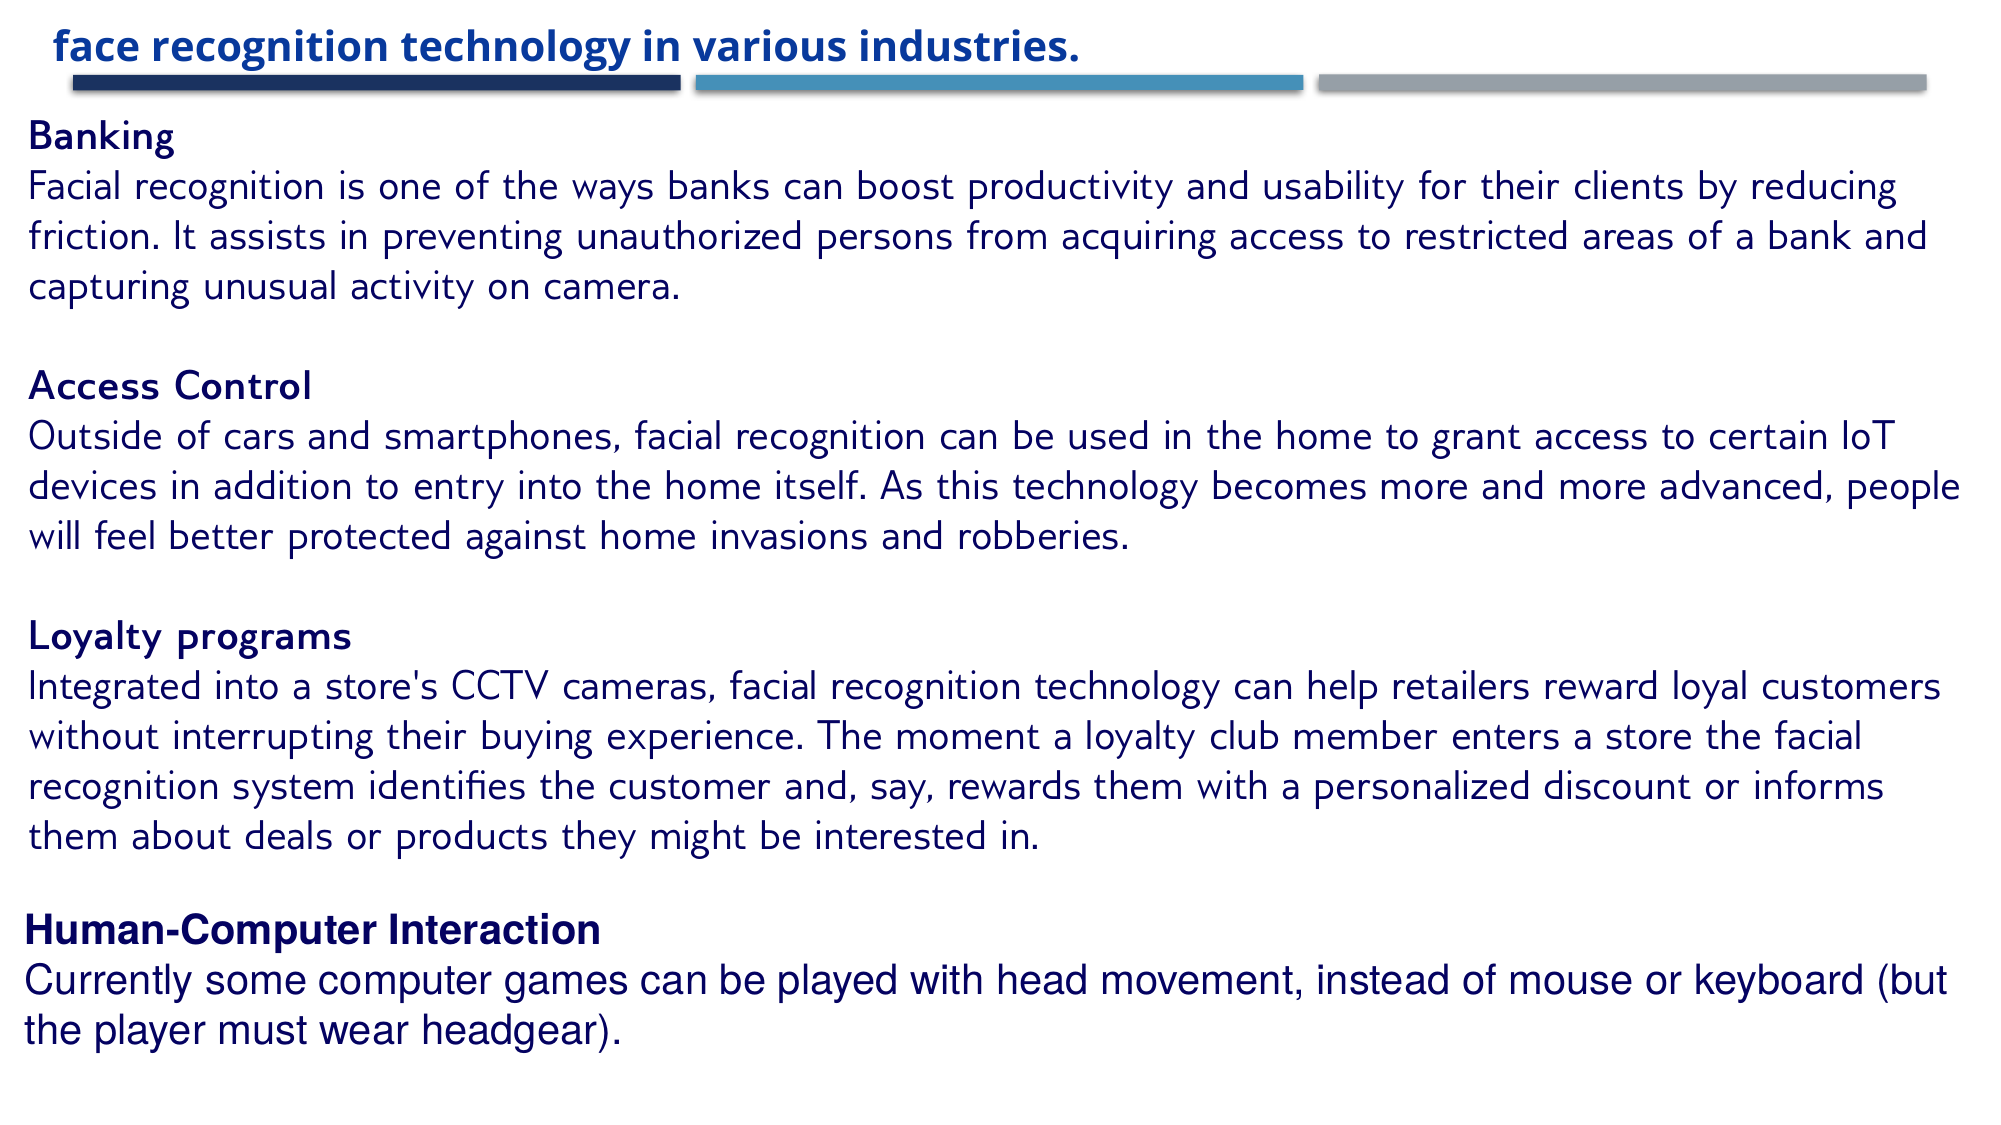

face recognition technology in various industries.
Banking
Facial recognition is one of the ways banks can boost productivity and usability for their clients by reducing friction. It assists in preventing unauthorized persons from acquiring access to restricted areas of a bank and capturing unusual activity on camera.

Access Control
Outside of cars and smartphones, facial recognition can be used in the home to grant access to certain IoT devices in addition to entry into the home itself. As this technology becomes more and more advanced, people will feel better protected against home invasions and robberies.

Loyalty programs
Integrated into a store's CCTV cameras, facial recognition technology can help retailers reward loyal customers without interrupting their buying experience. The moment a loyalty club member enters a store the facial recognition system identifies the customer and, say, rewards them with a personalized discount or informs them about deals or products they might be interested in.

Human-Computer Interaction
Currently some computer games can be played with head movement, instead of mouse or keyboard (but the player must wear headgear).